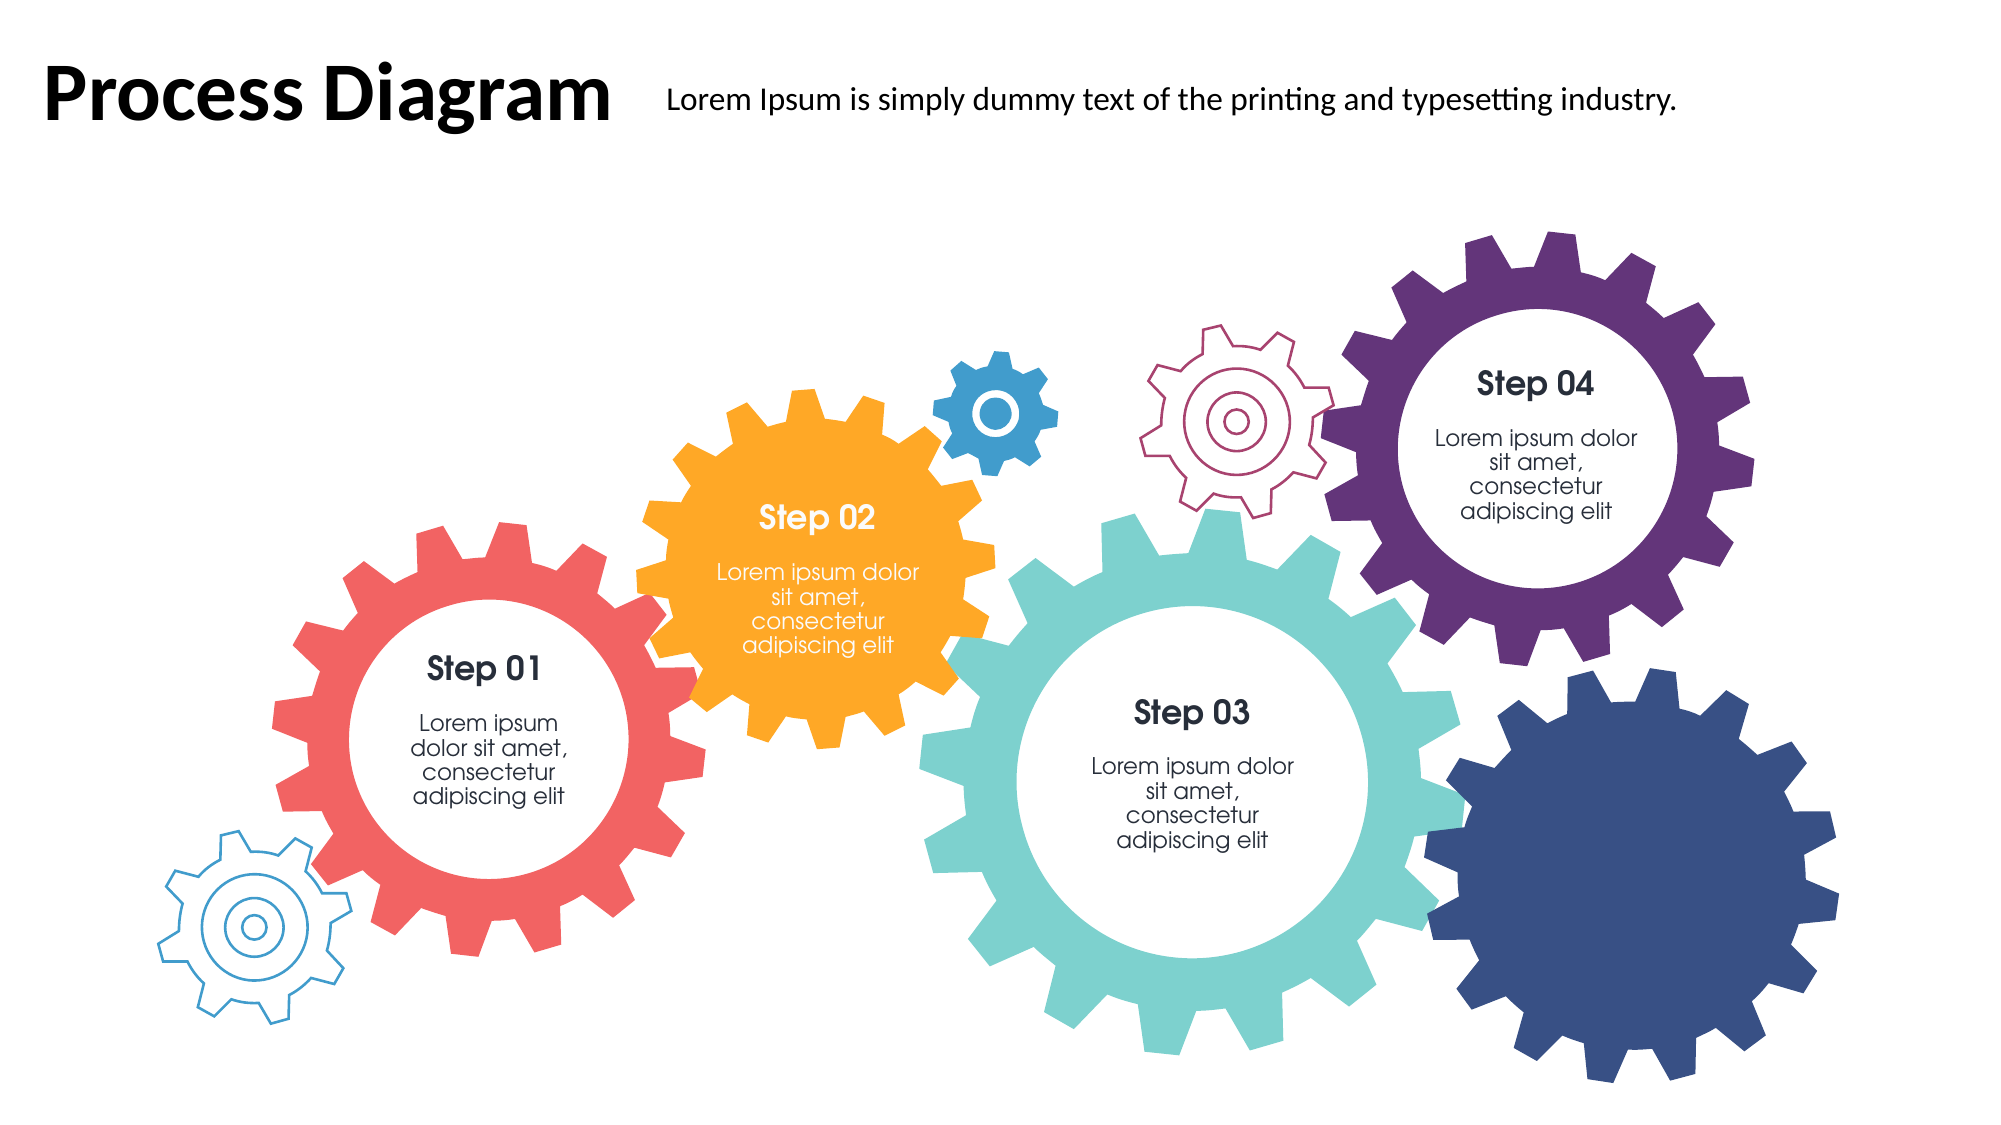

Process Diagram
Lorem Ipsum is simply dummy text of the printing and typesetting industry.

Step 04

Lorem ipsum dolor sit amet, consectetur adipiscing elit

Step 02

Lorem ipsum dolor sit amet, consectetur adipiscing elit

Step 01

Lorem ipsum dolor sit amet, consectetur adipiscing elit

Step 03

Lorem ipsum dolor sit amet, consectetur adipiscing elit